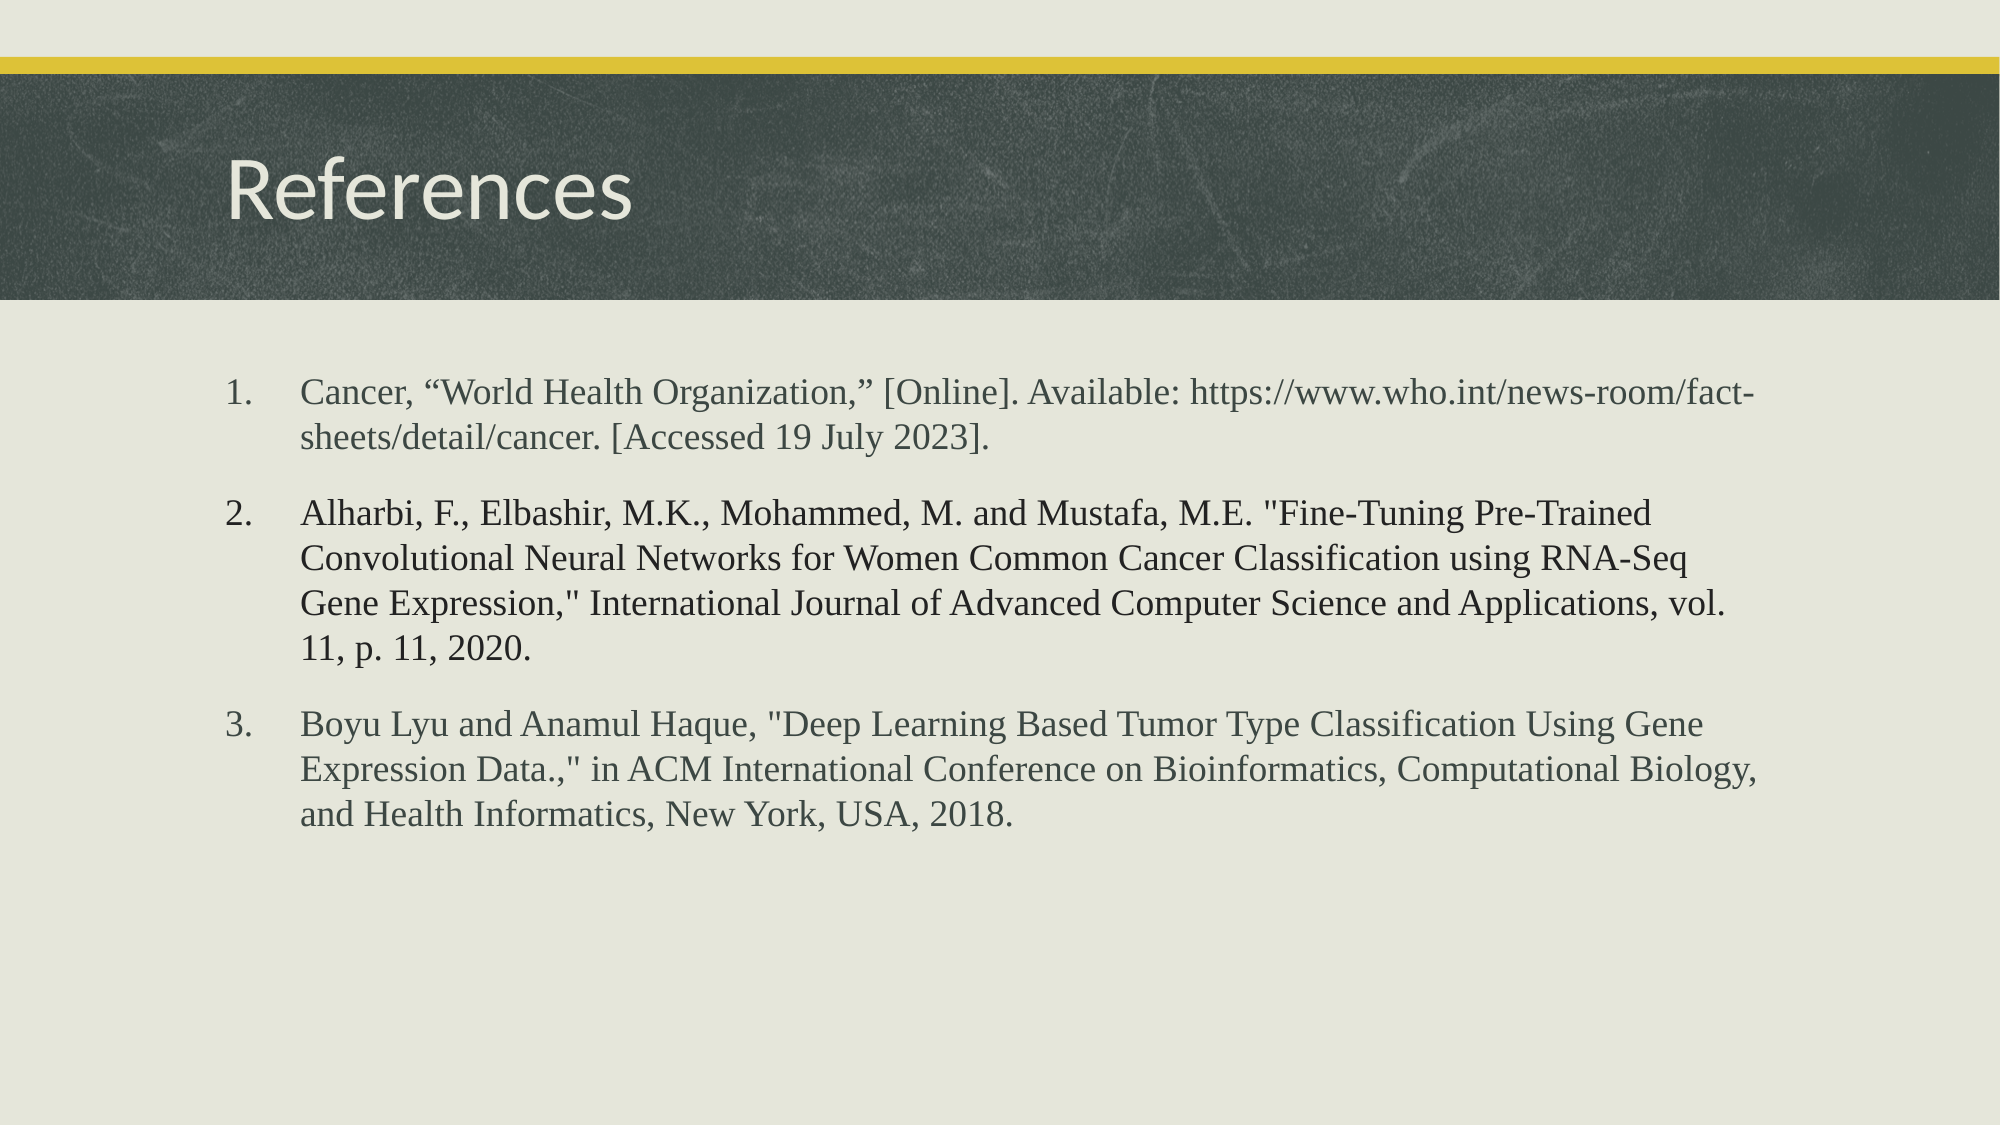

# References
Cancer, “World Health Organization,” [Online]. Available: https://www.who.int/news-room/fact-sheets/detail/cancer. [Accessed 19 July 2023].
Alharbi, F., Elbashir, M.K., Mohammed, M. and Mustafa, M.E. "Fine-Tuning Pre-Trained Convolutional Neural Networks for Women Common Cancer Classification using RNA-Seq Gene Expression," International Journal of Advanced Computer Science and Applications, vol. 11, p. 11, 2020.
Boyu Lyu and Anamul Haque, "Deep Learning Based Tumor Type Classification Using Gene Expression Data.," in ACM International Conference on Bioinformatics, Computational Biology, and Health Informatics, New York, USA, 2018.